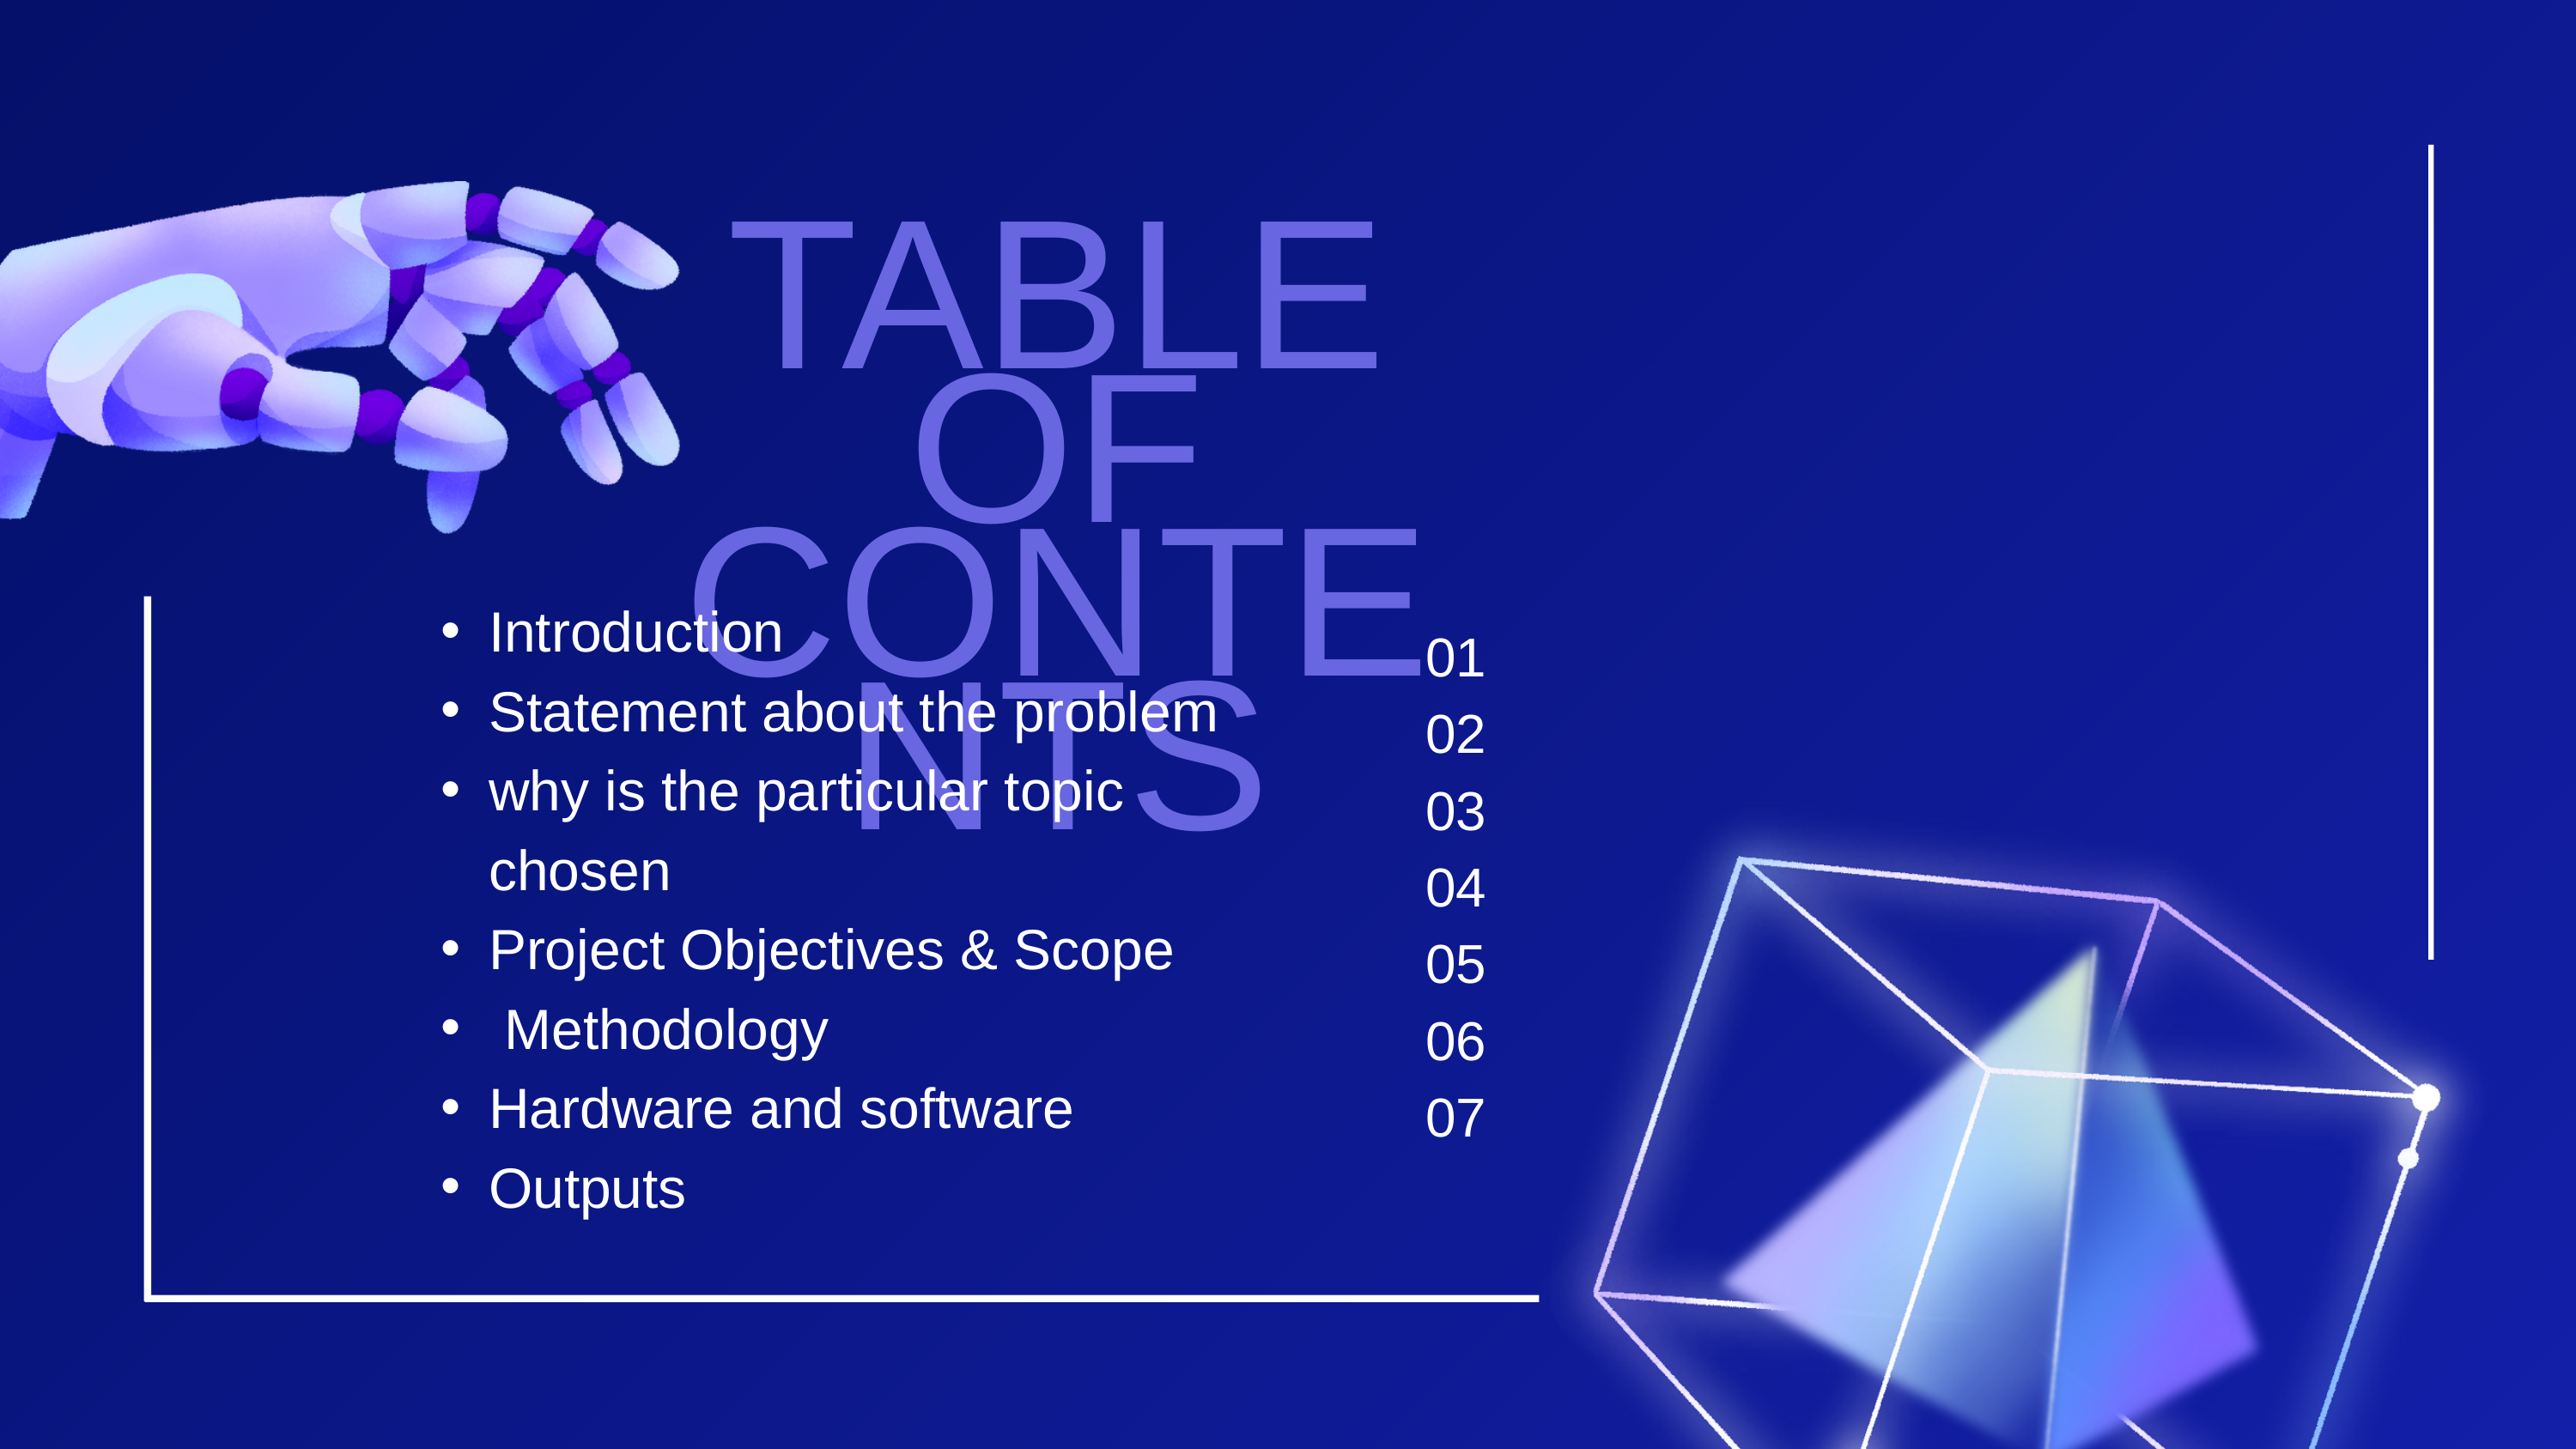

TABLE OF CONTENTS
Introduction
Statement about the problem
why is the particular topic chosen
Project Objectives & Scope
 Methodology
Hardware and software
Outputs

01
02
03
04
05
06
07